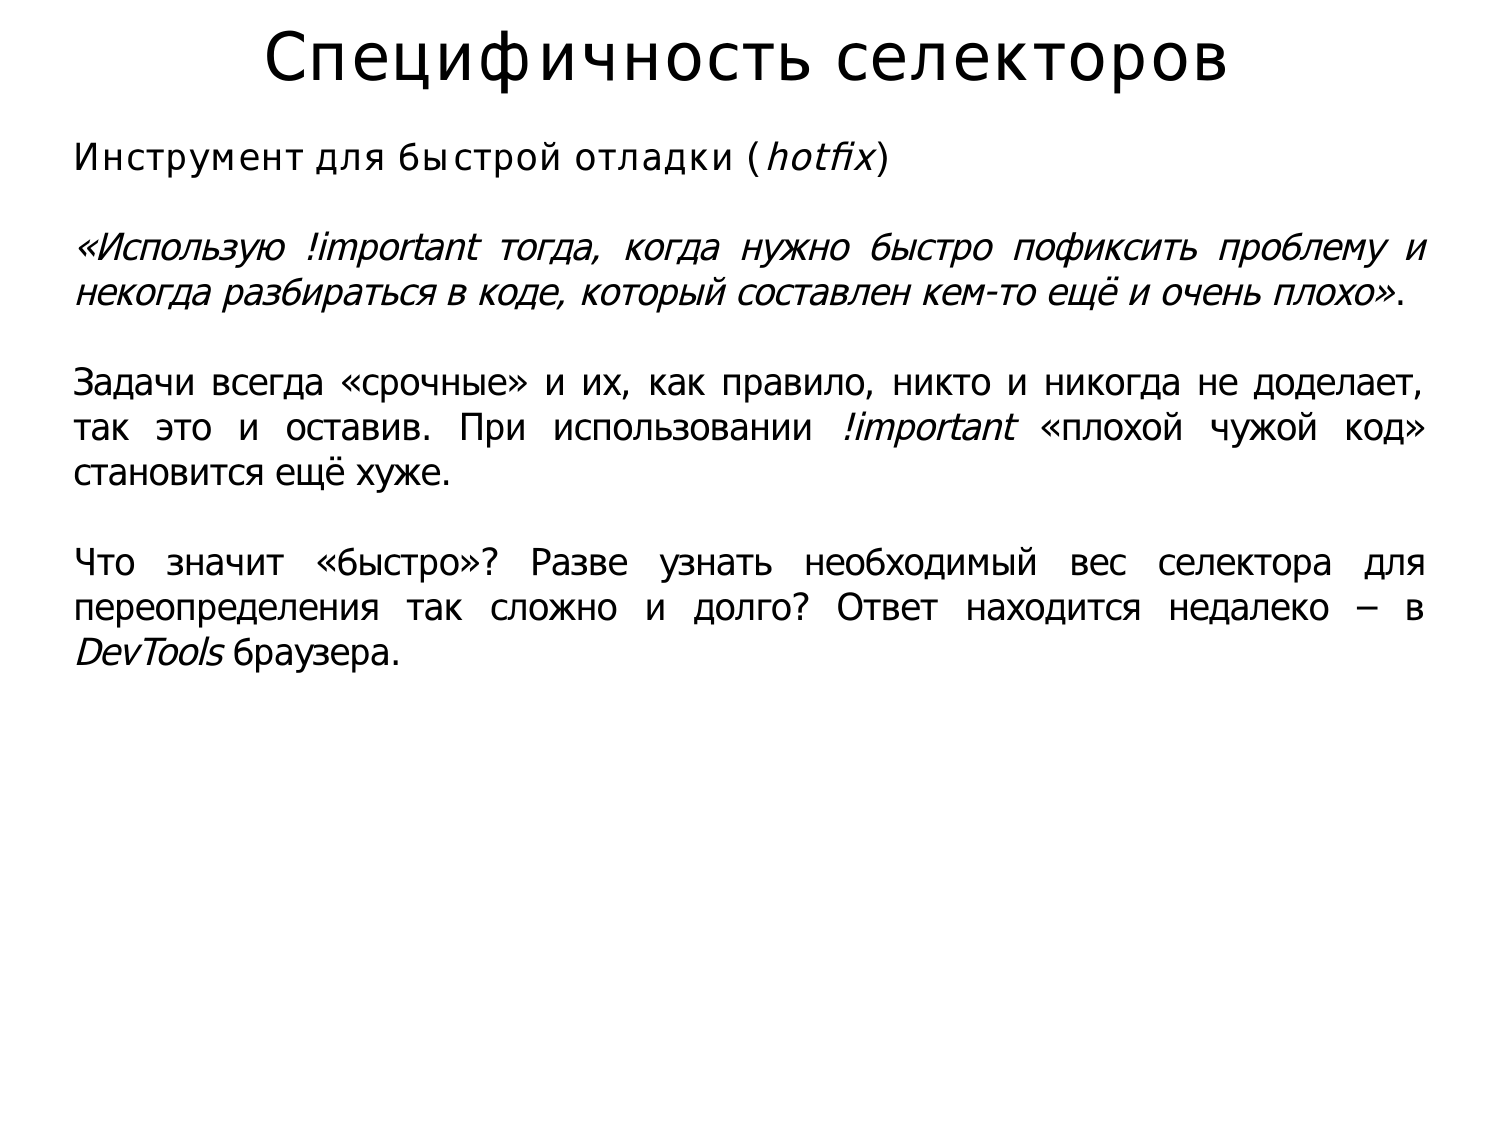

Специфичность селекторов
Инструмент для быстрой отладки (hotfix)
«Использую !important тогда, когда нужно быстро пофиксить проблему и некогда разбираться в коде, который составлен кем-то ещё и очень плохо».

Задачи всегда «срочные» и их, как правило, никто и никогда не доделает, так это и оставив. При использовании !important «плохой чужой код» становится ещё хуже.

Что значит «быстро»? Разве узнать необходимый вес селектора для переопределения так сложно и долго? Ответ находится недалеко – в DevTools браузера.